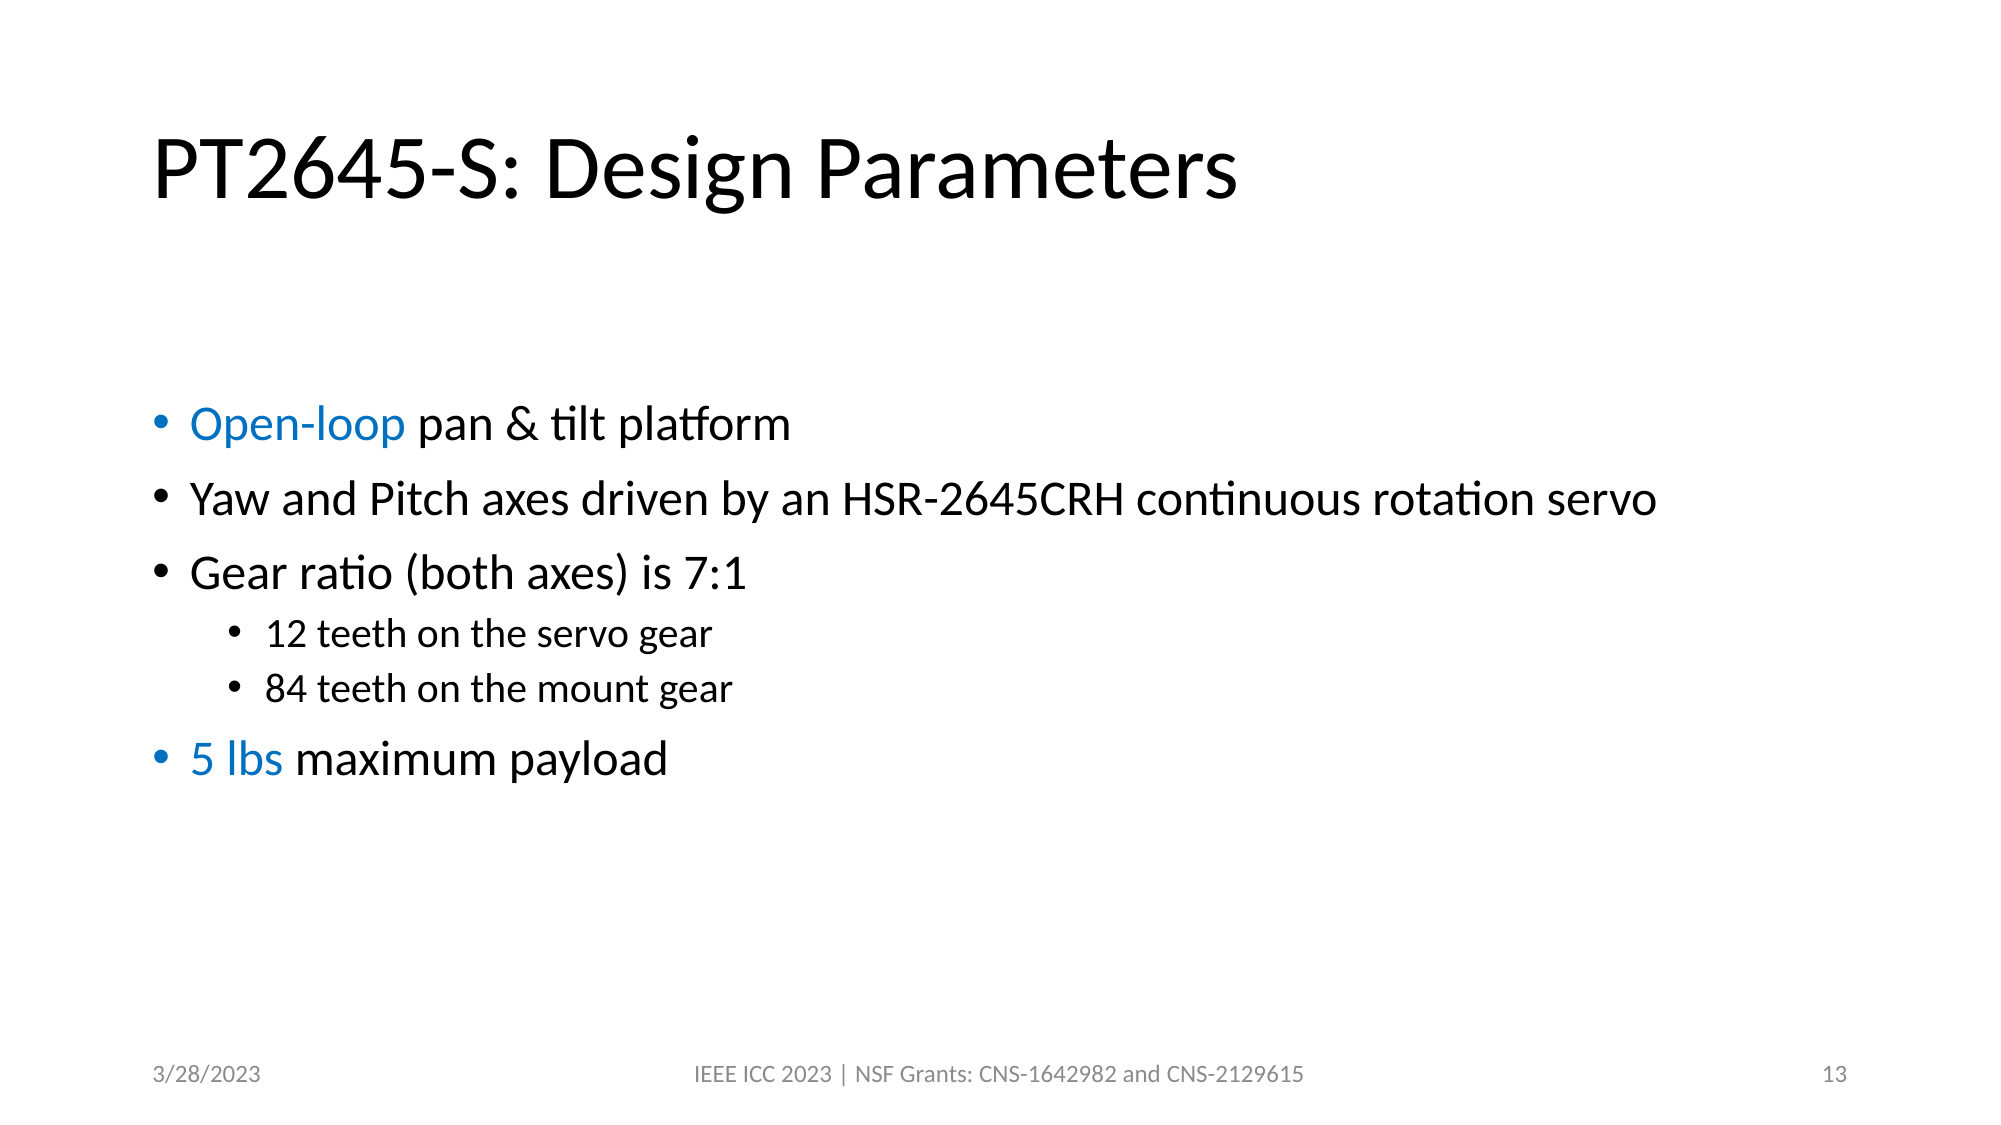

# PT2645-S: Design Parameters
Open-loop pan & tilt platform
Yaw and Pitch axes driven by an HSR-2645CRH continuous rotation servo
Gear ratio (both axes) is 7:1
12 teeth on the servo gear
84 teeth on the mount gear
5 lbs maximum payload

3/28/2023
IEEE ICC 2023 | NSF Grants: CNS-1642982 and CNS-2129615
13